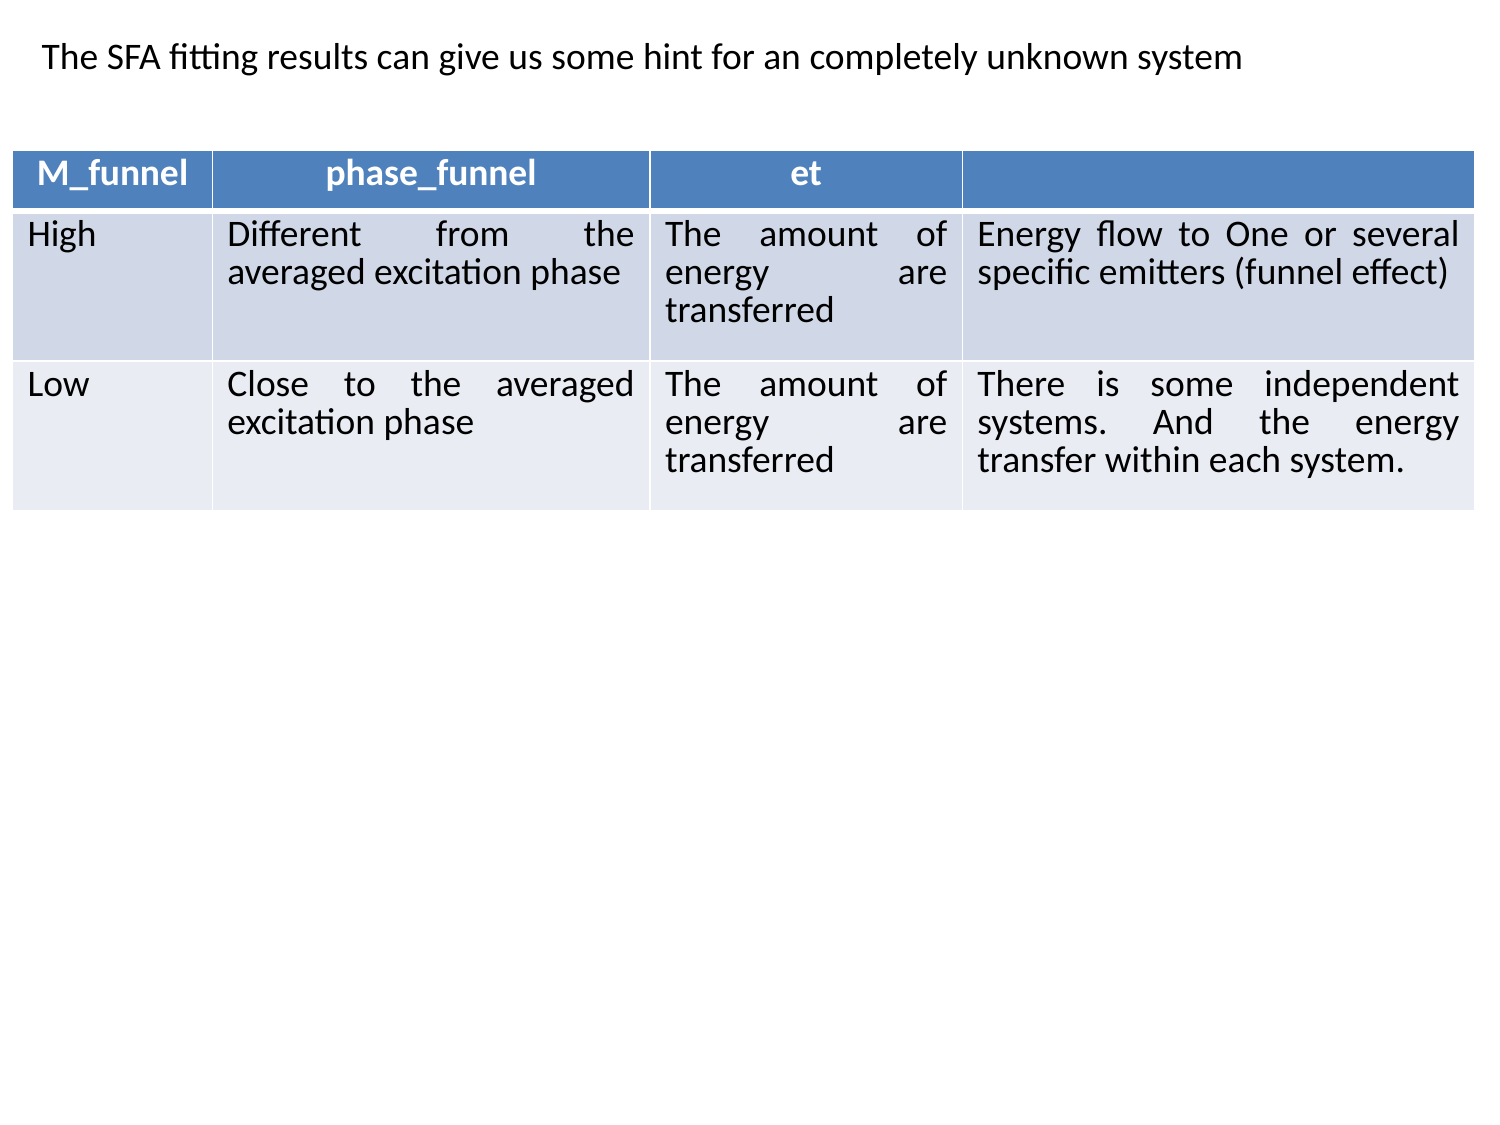

The SFA fitting results can give us some hint for an completely unknown system
| M\_funnel | phase\_funnel | et |  |
| --- | --- | --- | --- |
| High | Different from the averaged excitation phase | The amount of energy are transferred | Energy flow to One or several specific emitters (funnel effect) |
| Low | Close to the averaged excitation phase | The amount of energy are transferred | There is some independent systems. And the energy transfer within each system. |